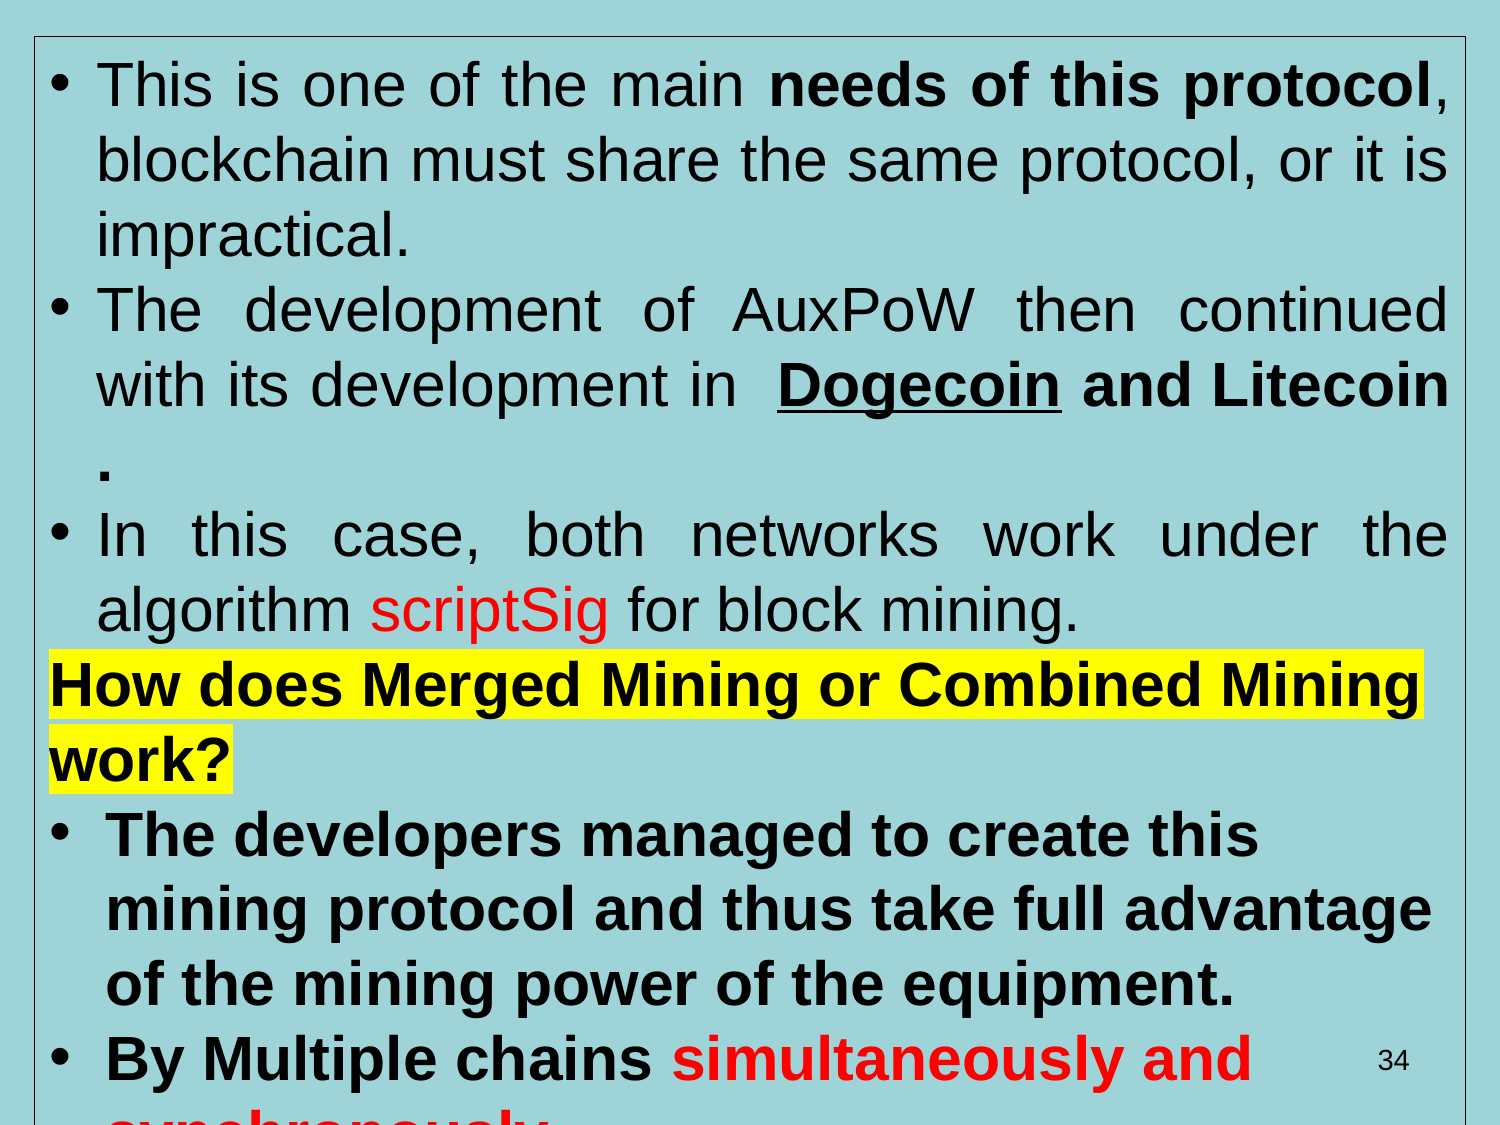

This is one of the main needs of this protocol, blockchain must share the same protocol, or it is impractical.
The development of AuxPoW then continued with its development in  Dogecoin and Litecoin.
In this case, both networks work under the algorithm scriptSig for block mining.
How does Merged Mining or Combined Mining work?
The developers managed to create this mining protocol and thus take full advantage of the mining power of the equipment.
By Multiple chains simultaneously and synchronously.
34